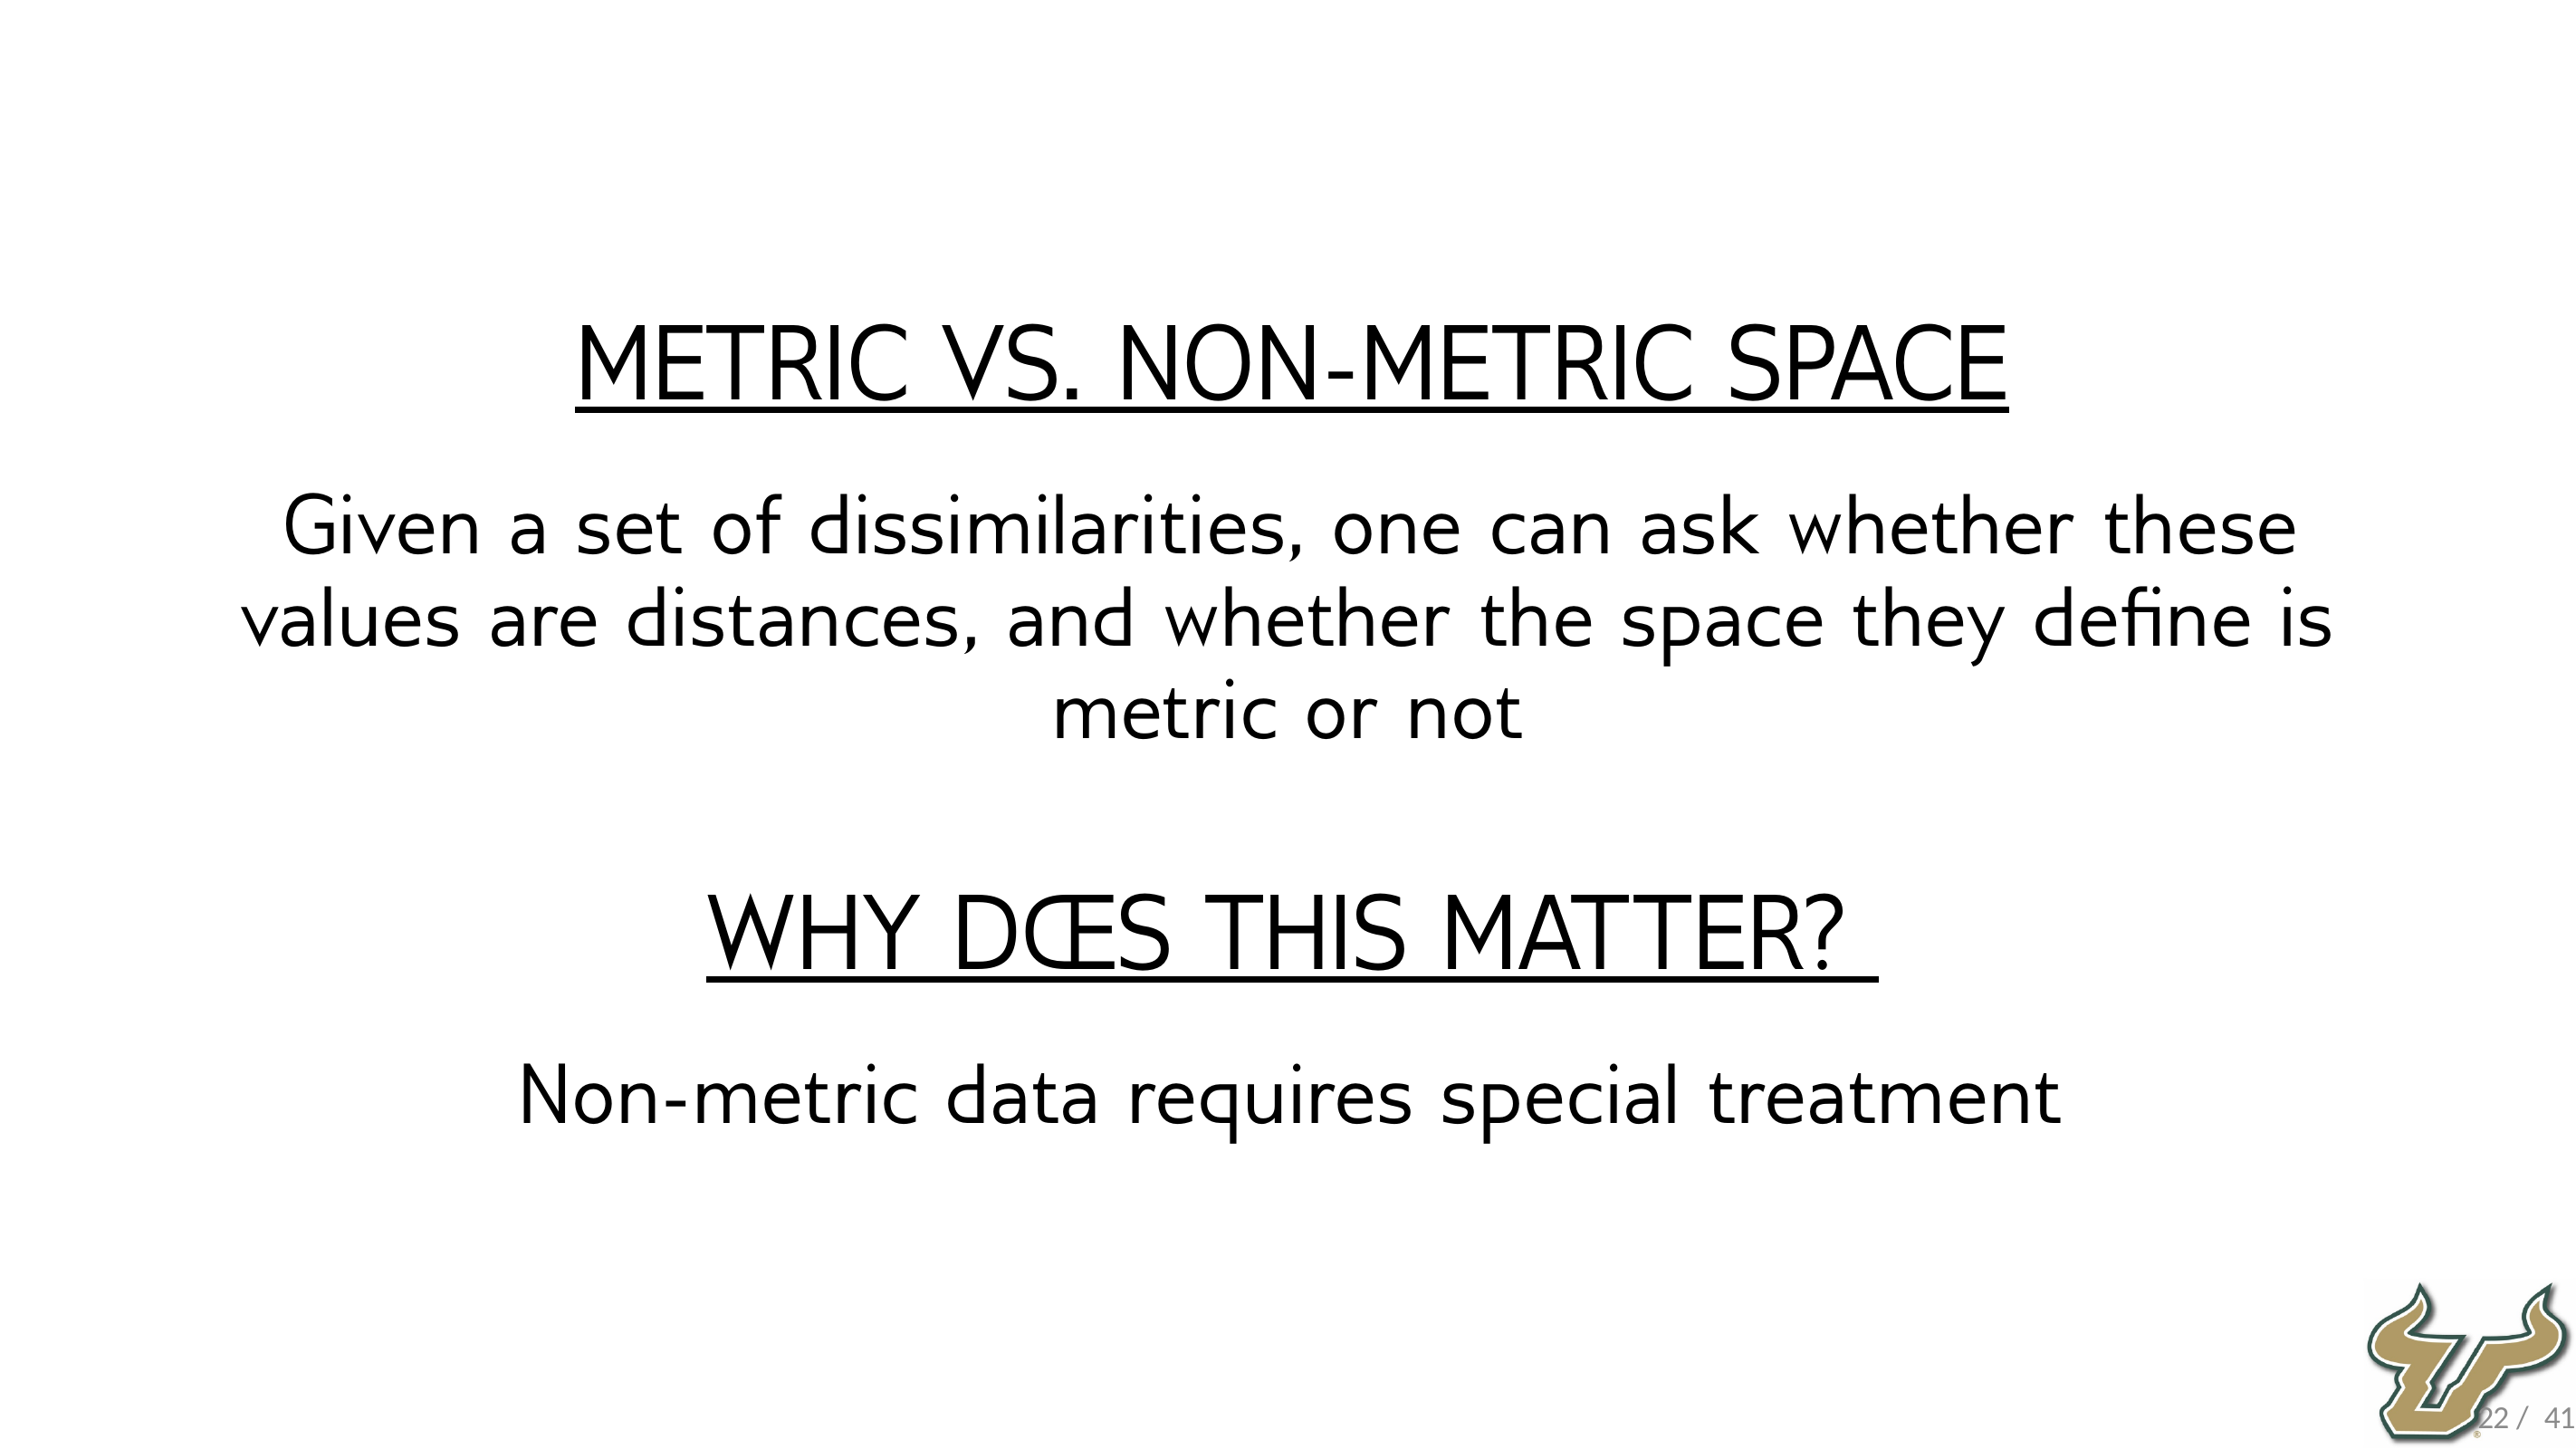

Metric vs. Non-metric space
Given a set of dissimilarities, one can ask whether these values are distances, and whether the space they define is metric or not

Why does this matter?
Non-metric data requires special treatment

22 / 41